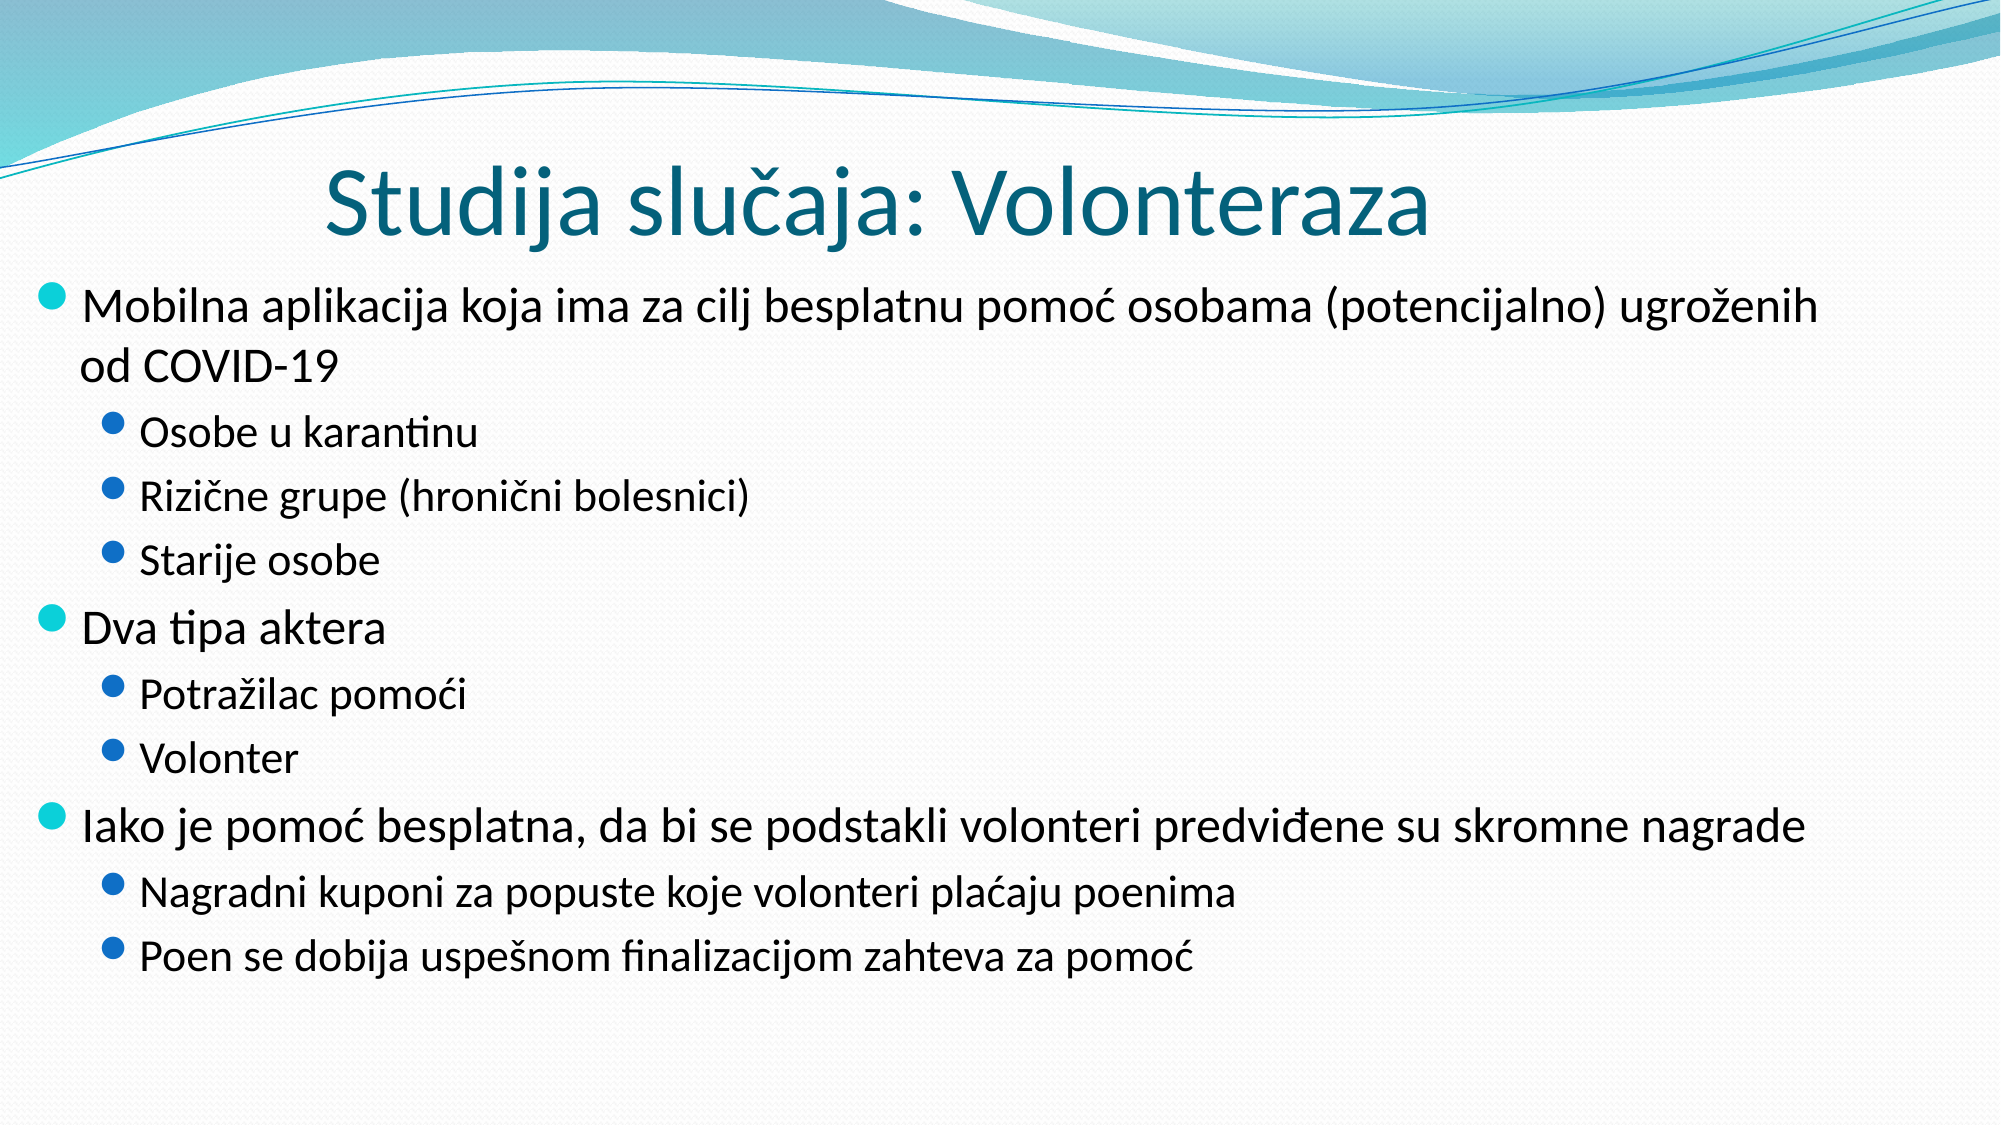

Studija slučaja: Volonteraza

Mobilna aplikacija koja ima za cilj besplatnu pomoć osobama (potencijalno) ugroženih od COVID-19
Osobe u karantinu
Rizične grupe (hronični bolesnici)
Starije osobe
Dva tipa aktera
Potražilac pomoći
Volonter
Iako je pomoć besplatna, da bi se podstakli volonteri predviđene su skromne nagrade
Nagradni kuponi za popuste koje volonteri plaćaju poenima
Poen se dobija uspešnom finalizacijom zahteva za pomoć